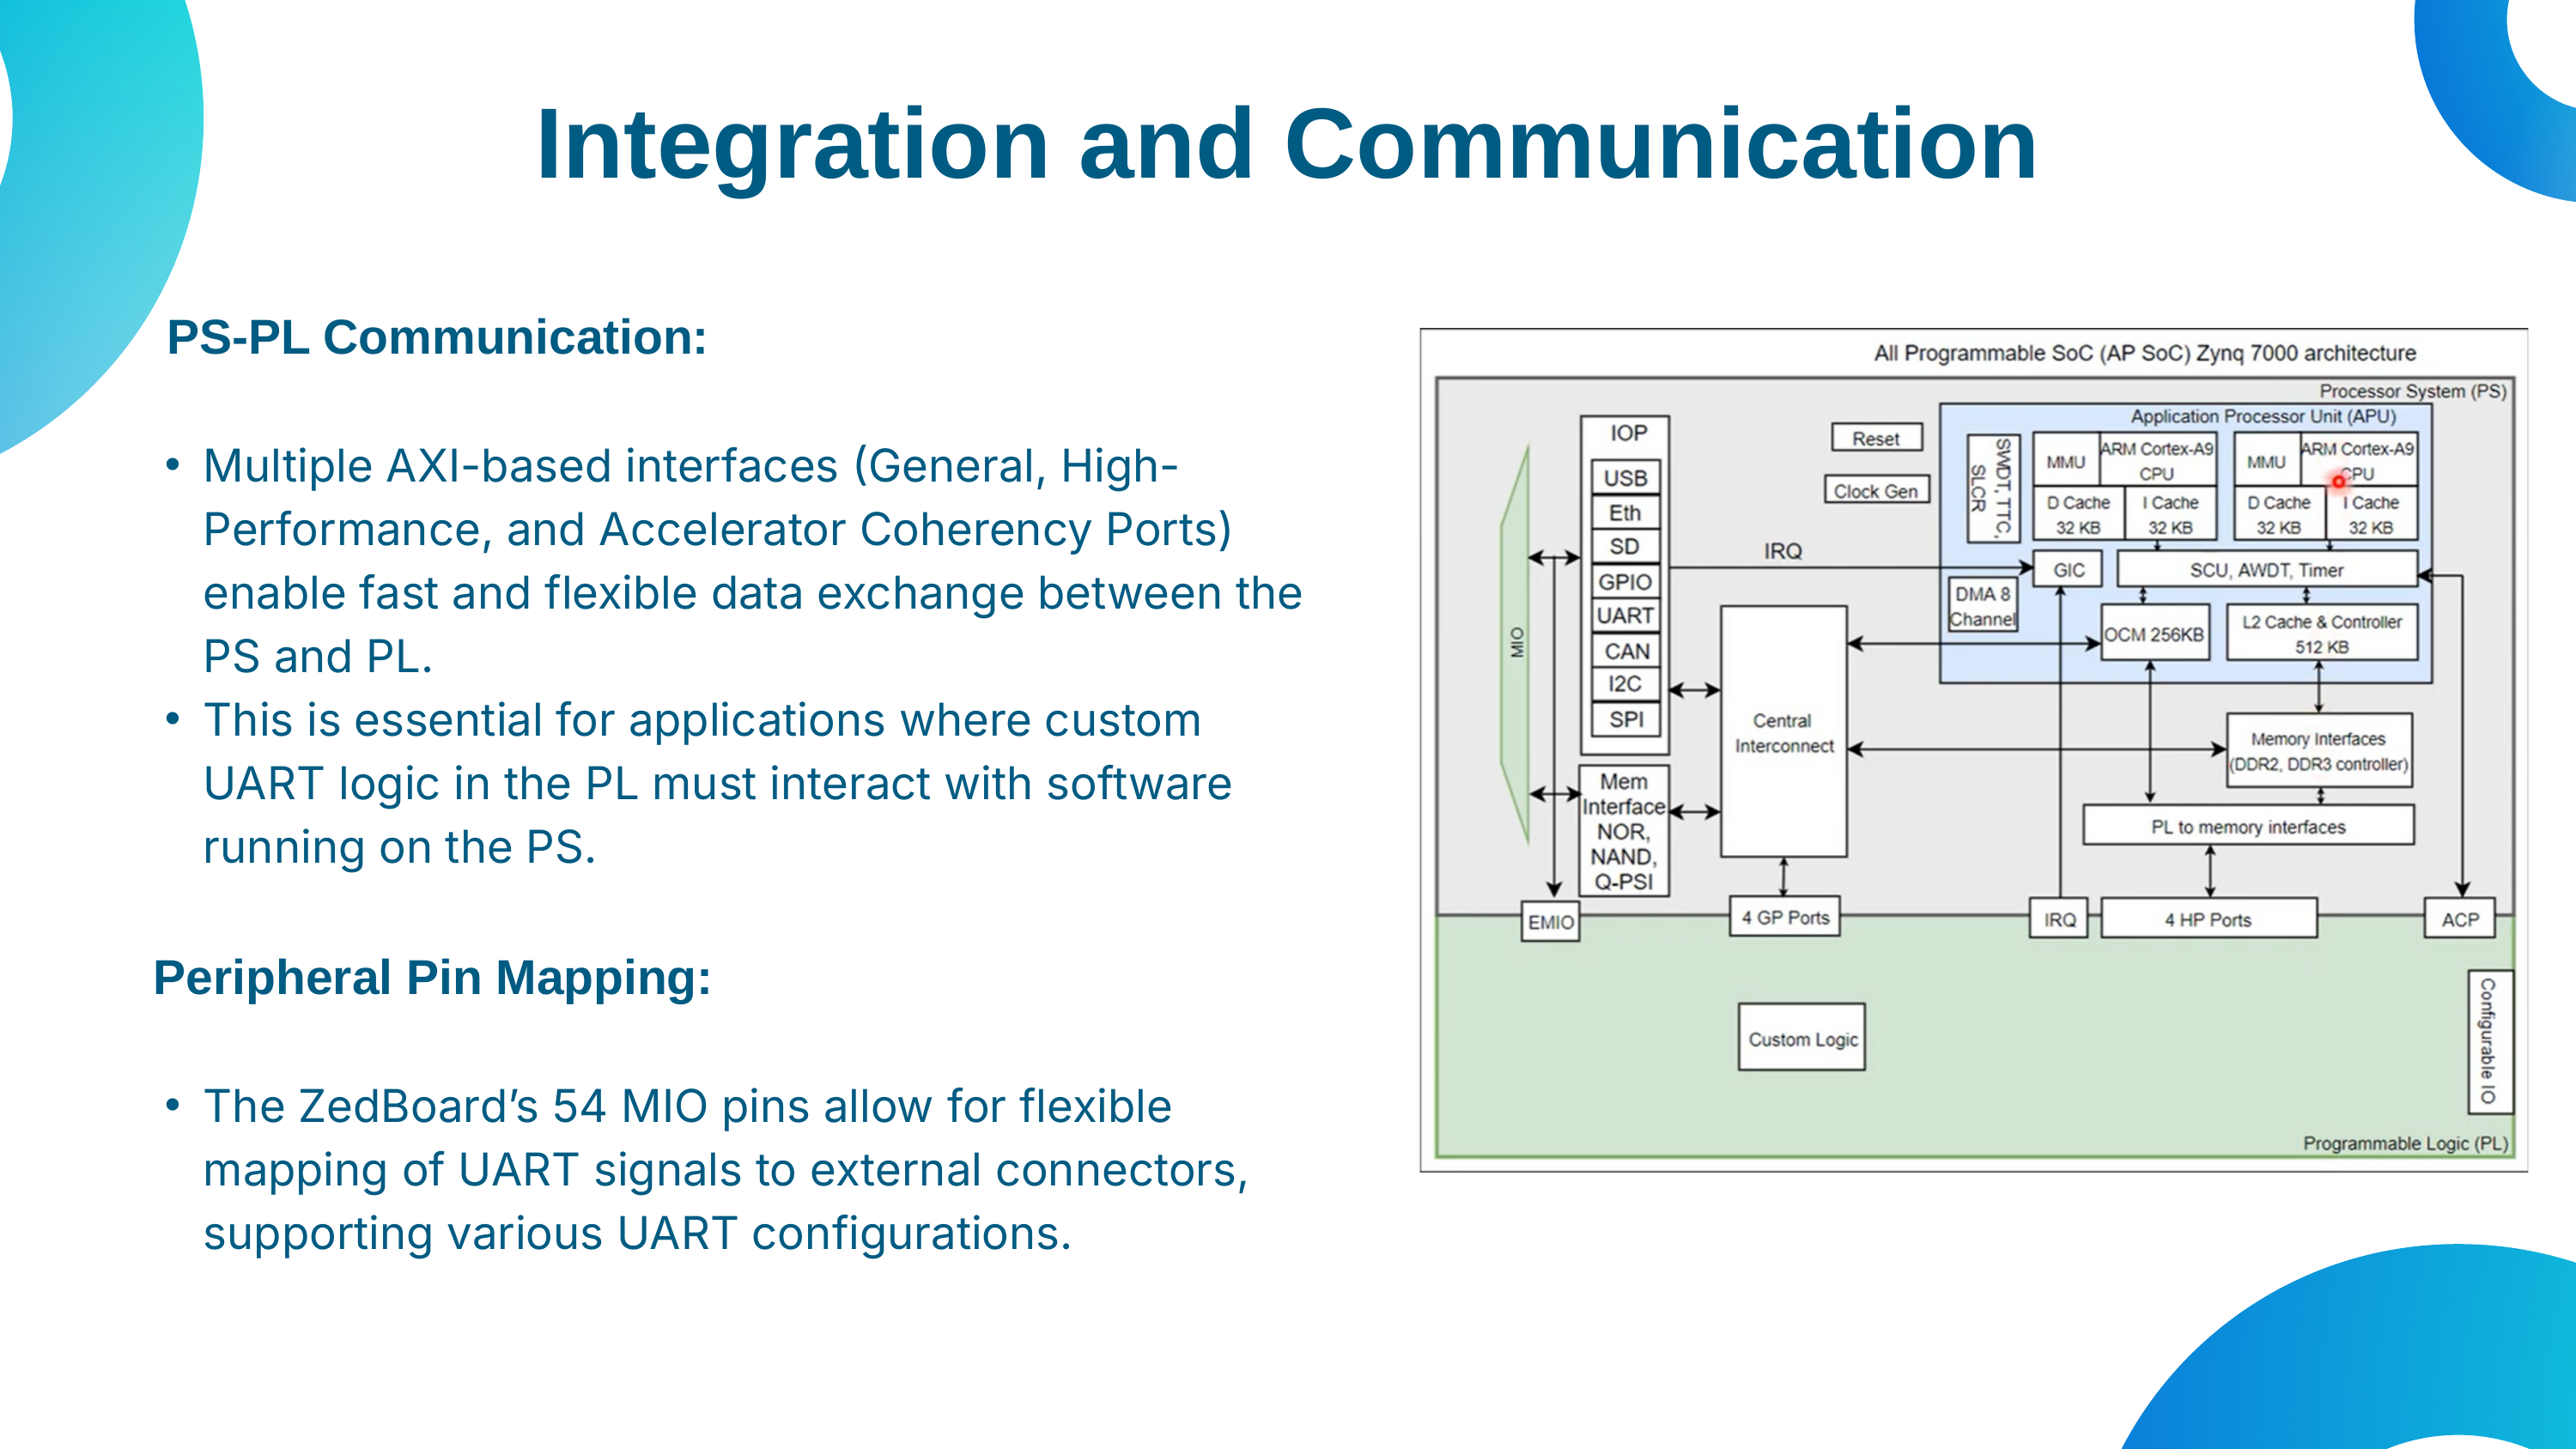

Integration and Communication

   PS-PL Communication:

Multiple AXI-based interfaces (General, High-Performance, and Accelerator Coherency Ports) enable fast and flexible data exchange between the PS and PL.
This is essential for applications where custom UART logic in the PL must interact with software running on the PS.

  Peripheral Pin Mapping:

The ZedBoard’s 54 MIO pins allow for flexible mapping of UART signals to external connectors, supporting various UART configurations.